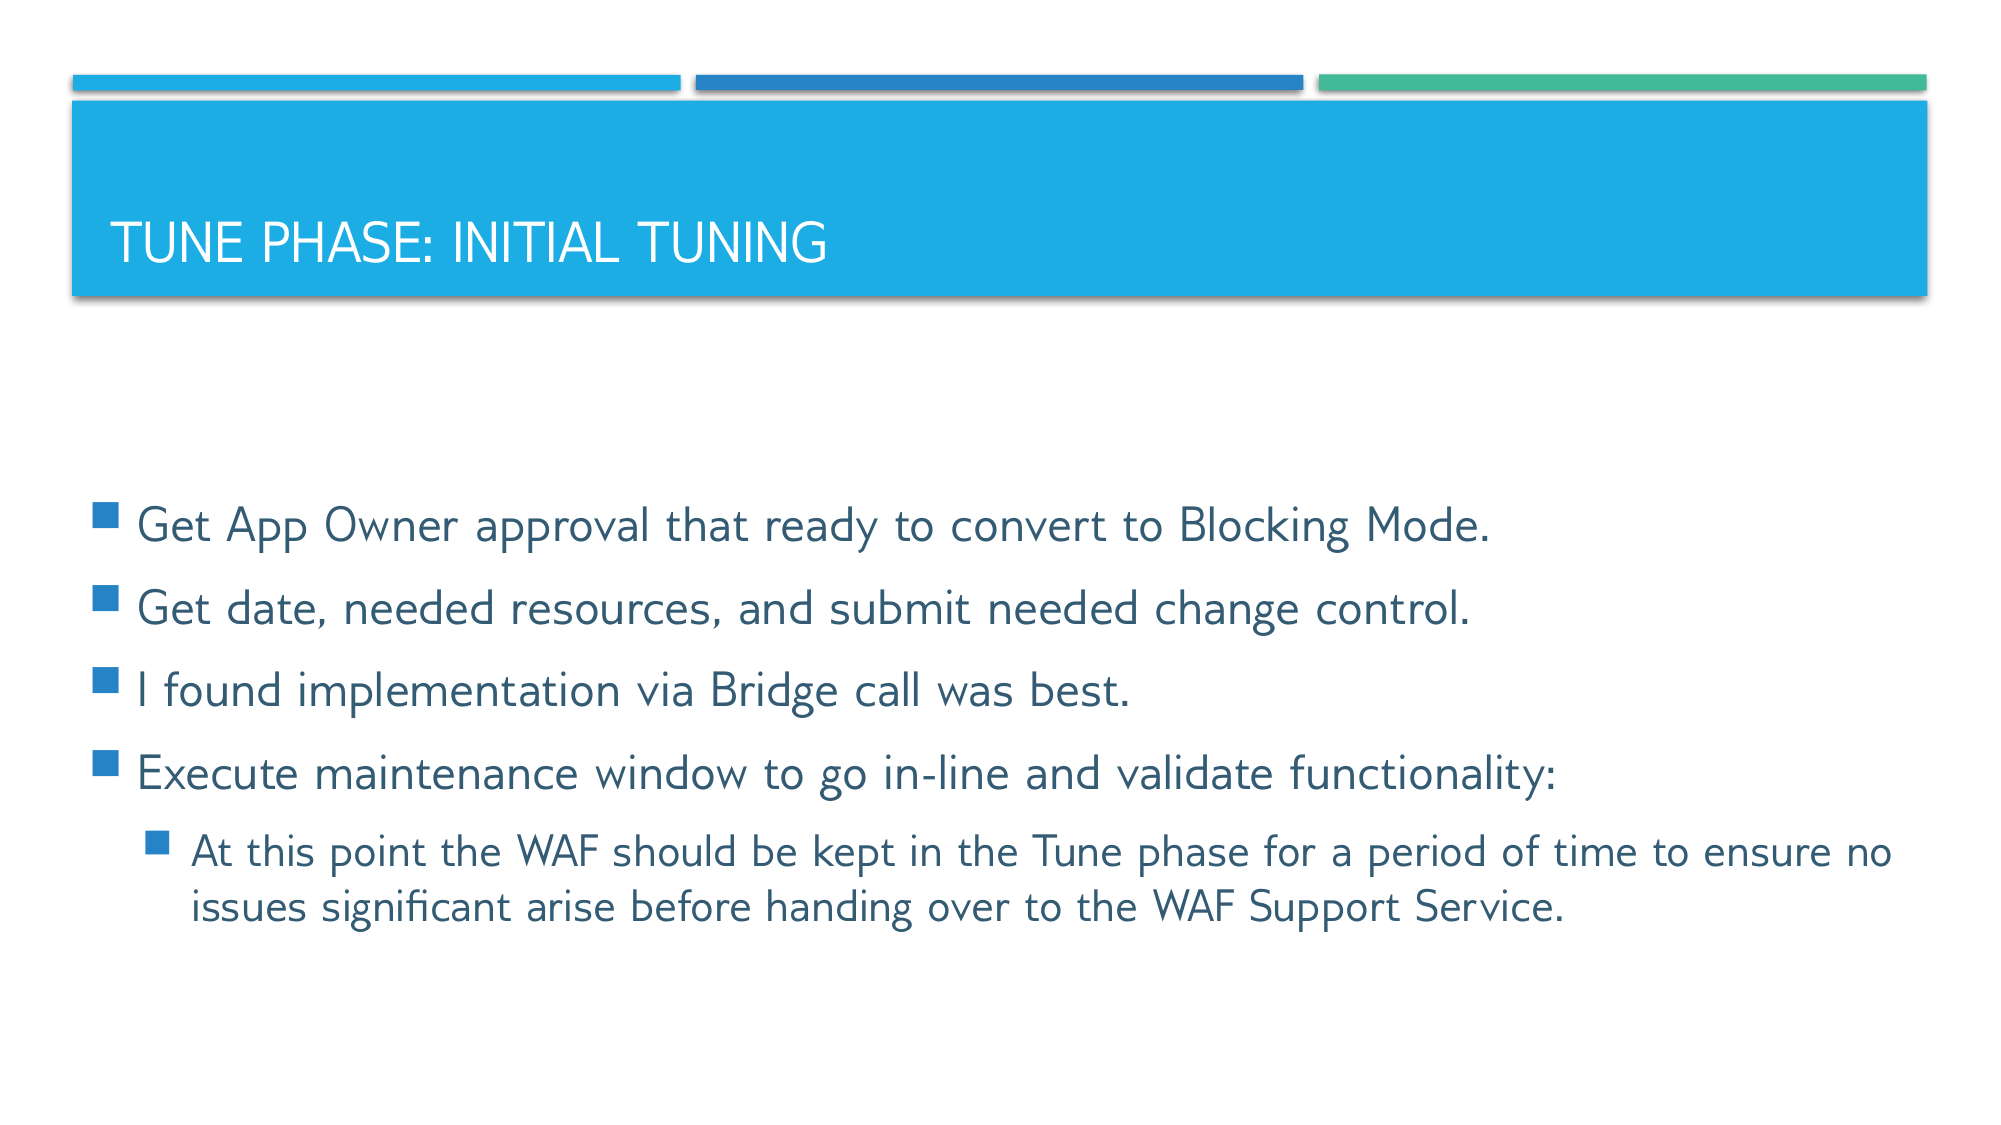

# Tune Phase: initial tuning
Get App Owner approval that ready to convert to Blocking Mode.
Get date, needed resources, and submit needed change control.
I found implementation via Bridge call was best.
Execute maintenance window to go in-line and validate functionality:
At this point the WAF should be kept in the Tune phase for a period of time to ensure no issues significant arise before handing over to the WAF Support Service.